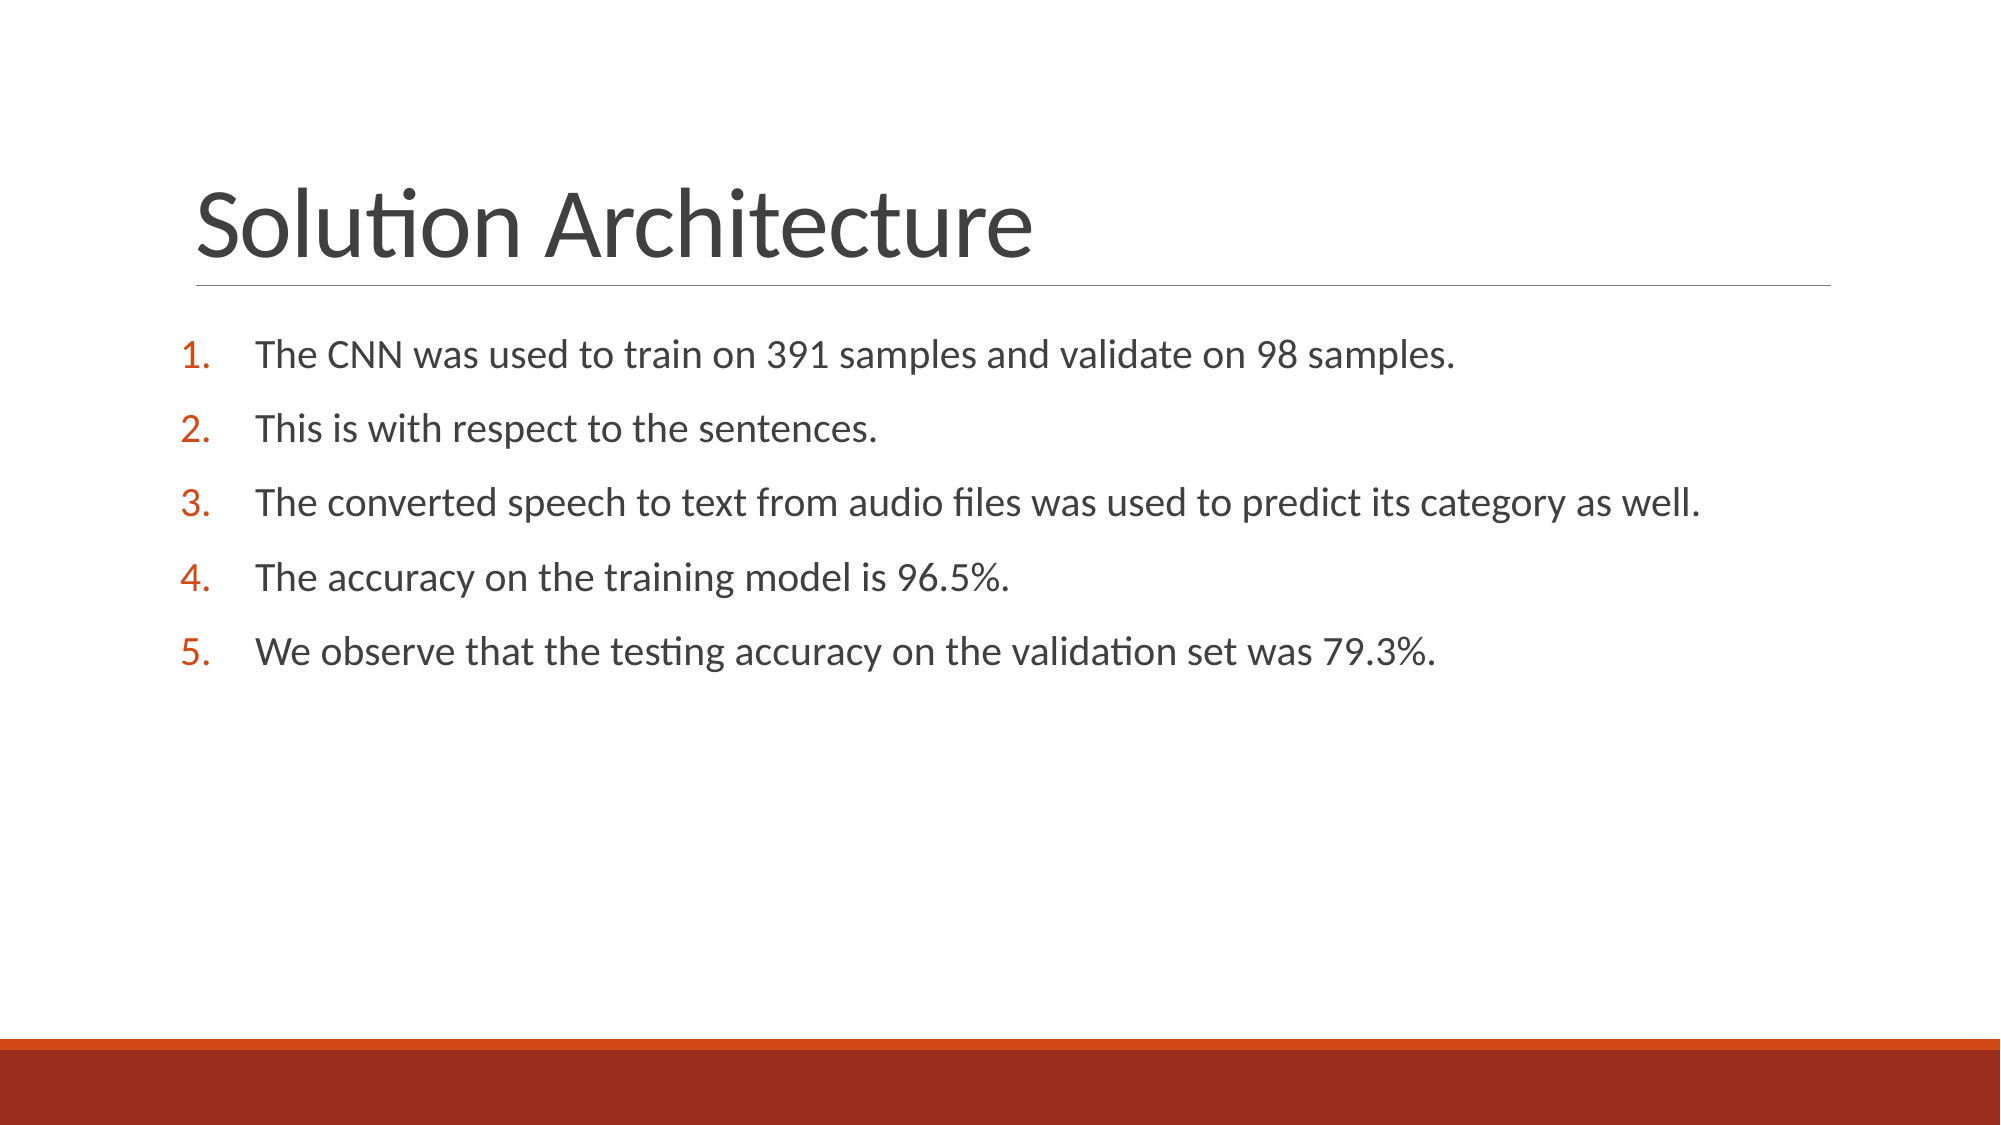

# Solution Architecture
The CNN was used to train on 391 samples and validate on 98 samples.
This is with respect to the sentences.
The converted speech to text from audio files was used to predict its category as well.
The accuracy on the training model is 96.5%.
We observe that the testing accuracy on the validation set was 79.3%.